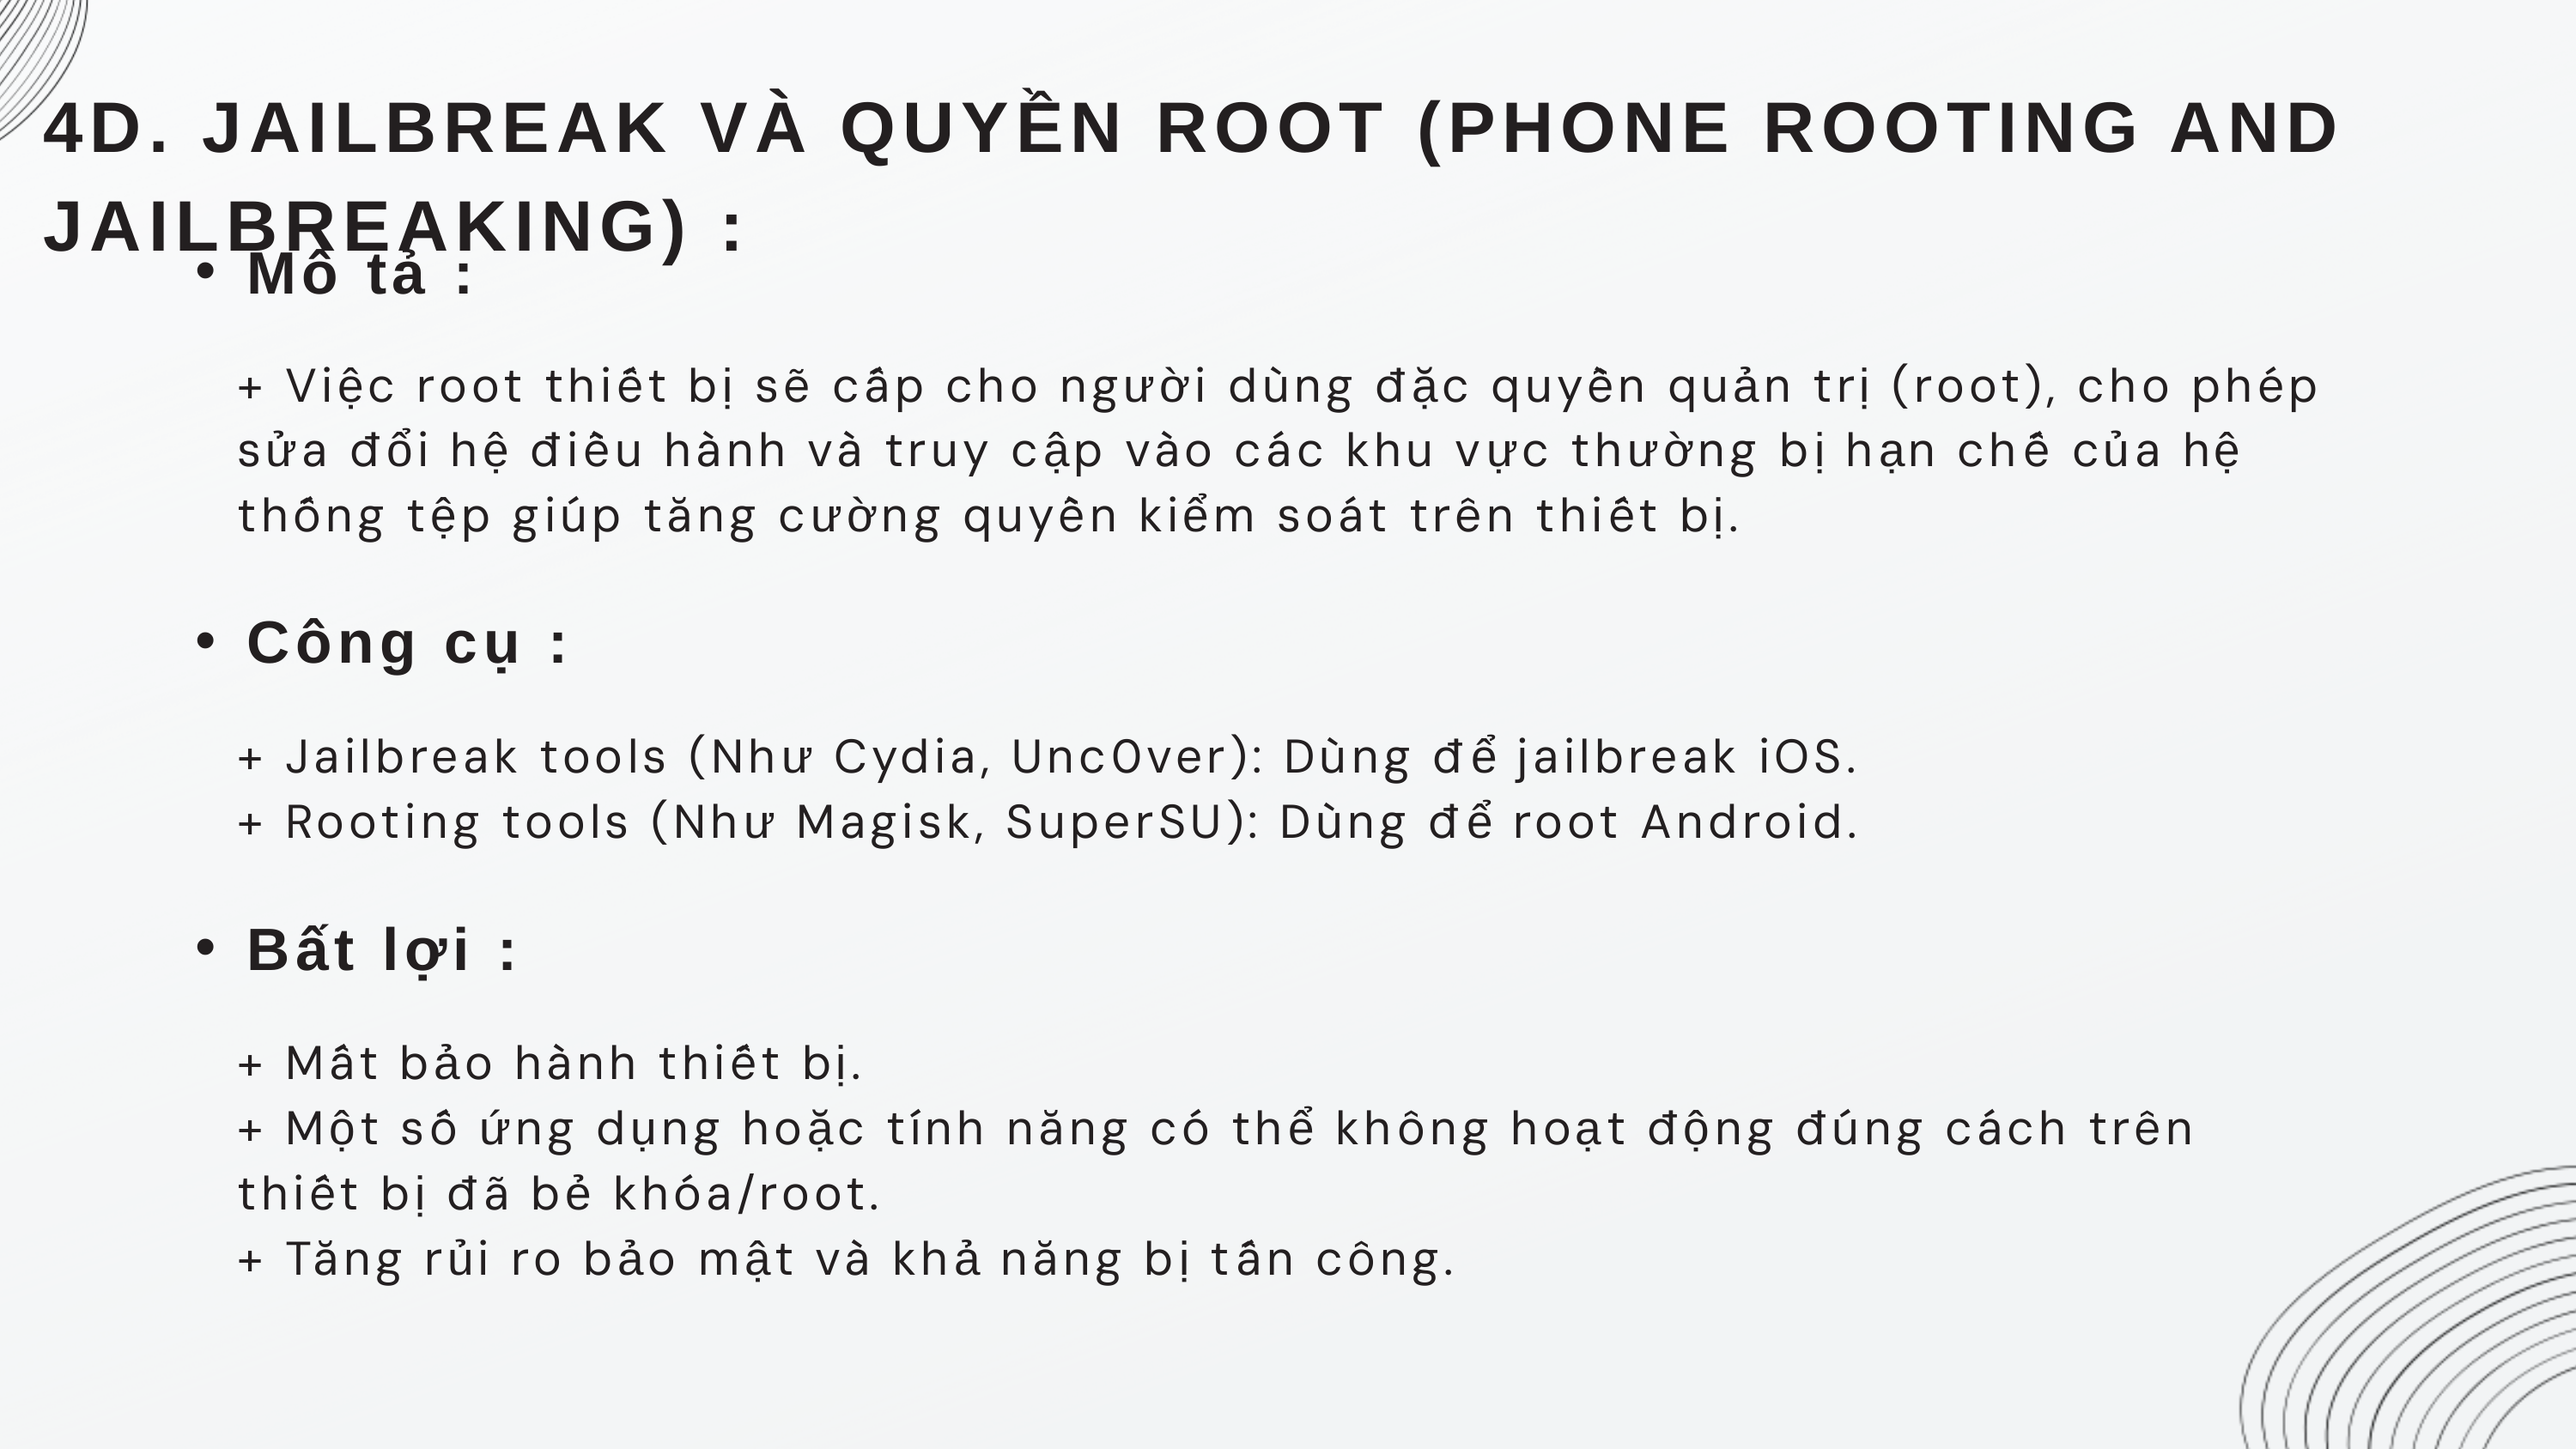

4D. JAILBREAK VÀ QUYỀN ROOT (PHONE ROOTING AND JAILBREAKING) :
Mô tả :

+ Việc root thiết bị sẽ cấp cho người dùng đặc quyền quản trị (root), cho phép sửa đổi hệ điều hành và truy cập vào các khu vực thường bị hạn chế của hệ thống tệp giúp tăng cường quyền kiểm soát trên thiết bị.
Công cụ :

+ Jailbreak tools (Như Cydia, Unc0ver): Dùng để jailbreak iOS.
+ Rooting tools (Như Magisk, SuperSU): Dùng để root Android.
Bất lợi :

+ Mất bảo hành thiết bị.
+ Một số ứng dụng hoặc tính năng có thể không hoạt động đúng cách trên thiết bị đã bẻ khóa/root.
+ Tăng rủi ro bảo mật và khả năng bị tấn công.